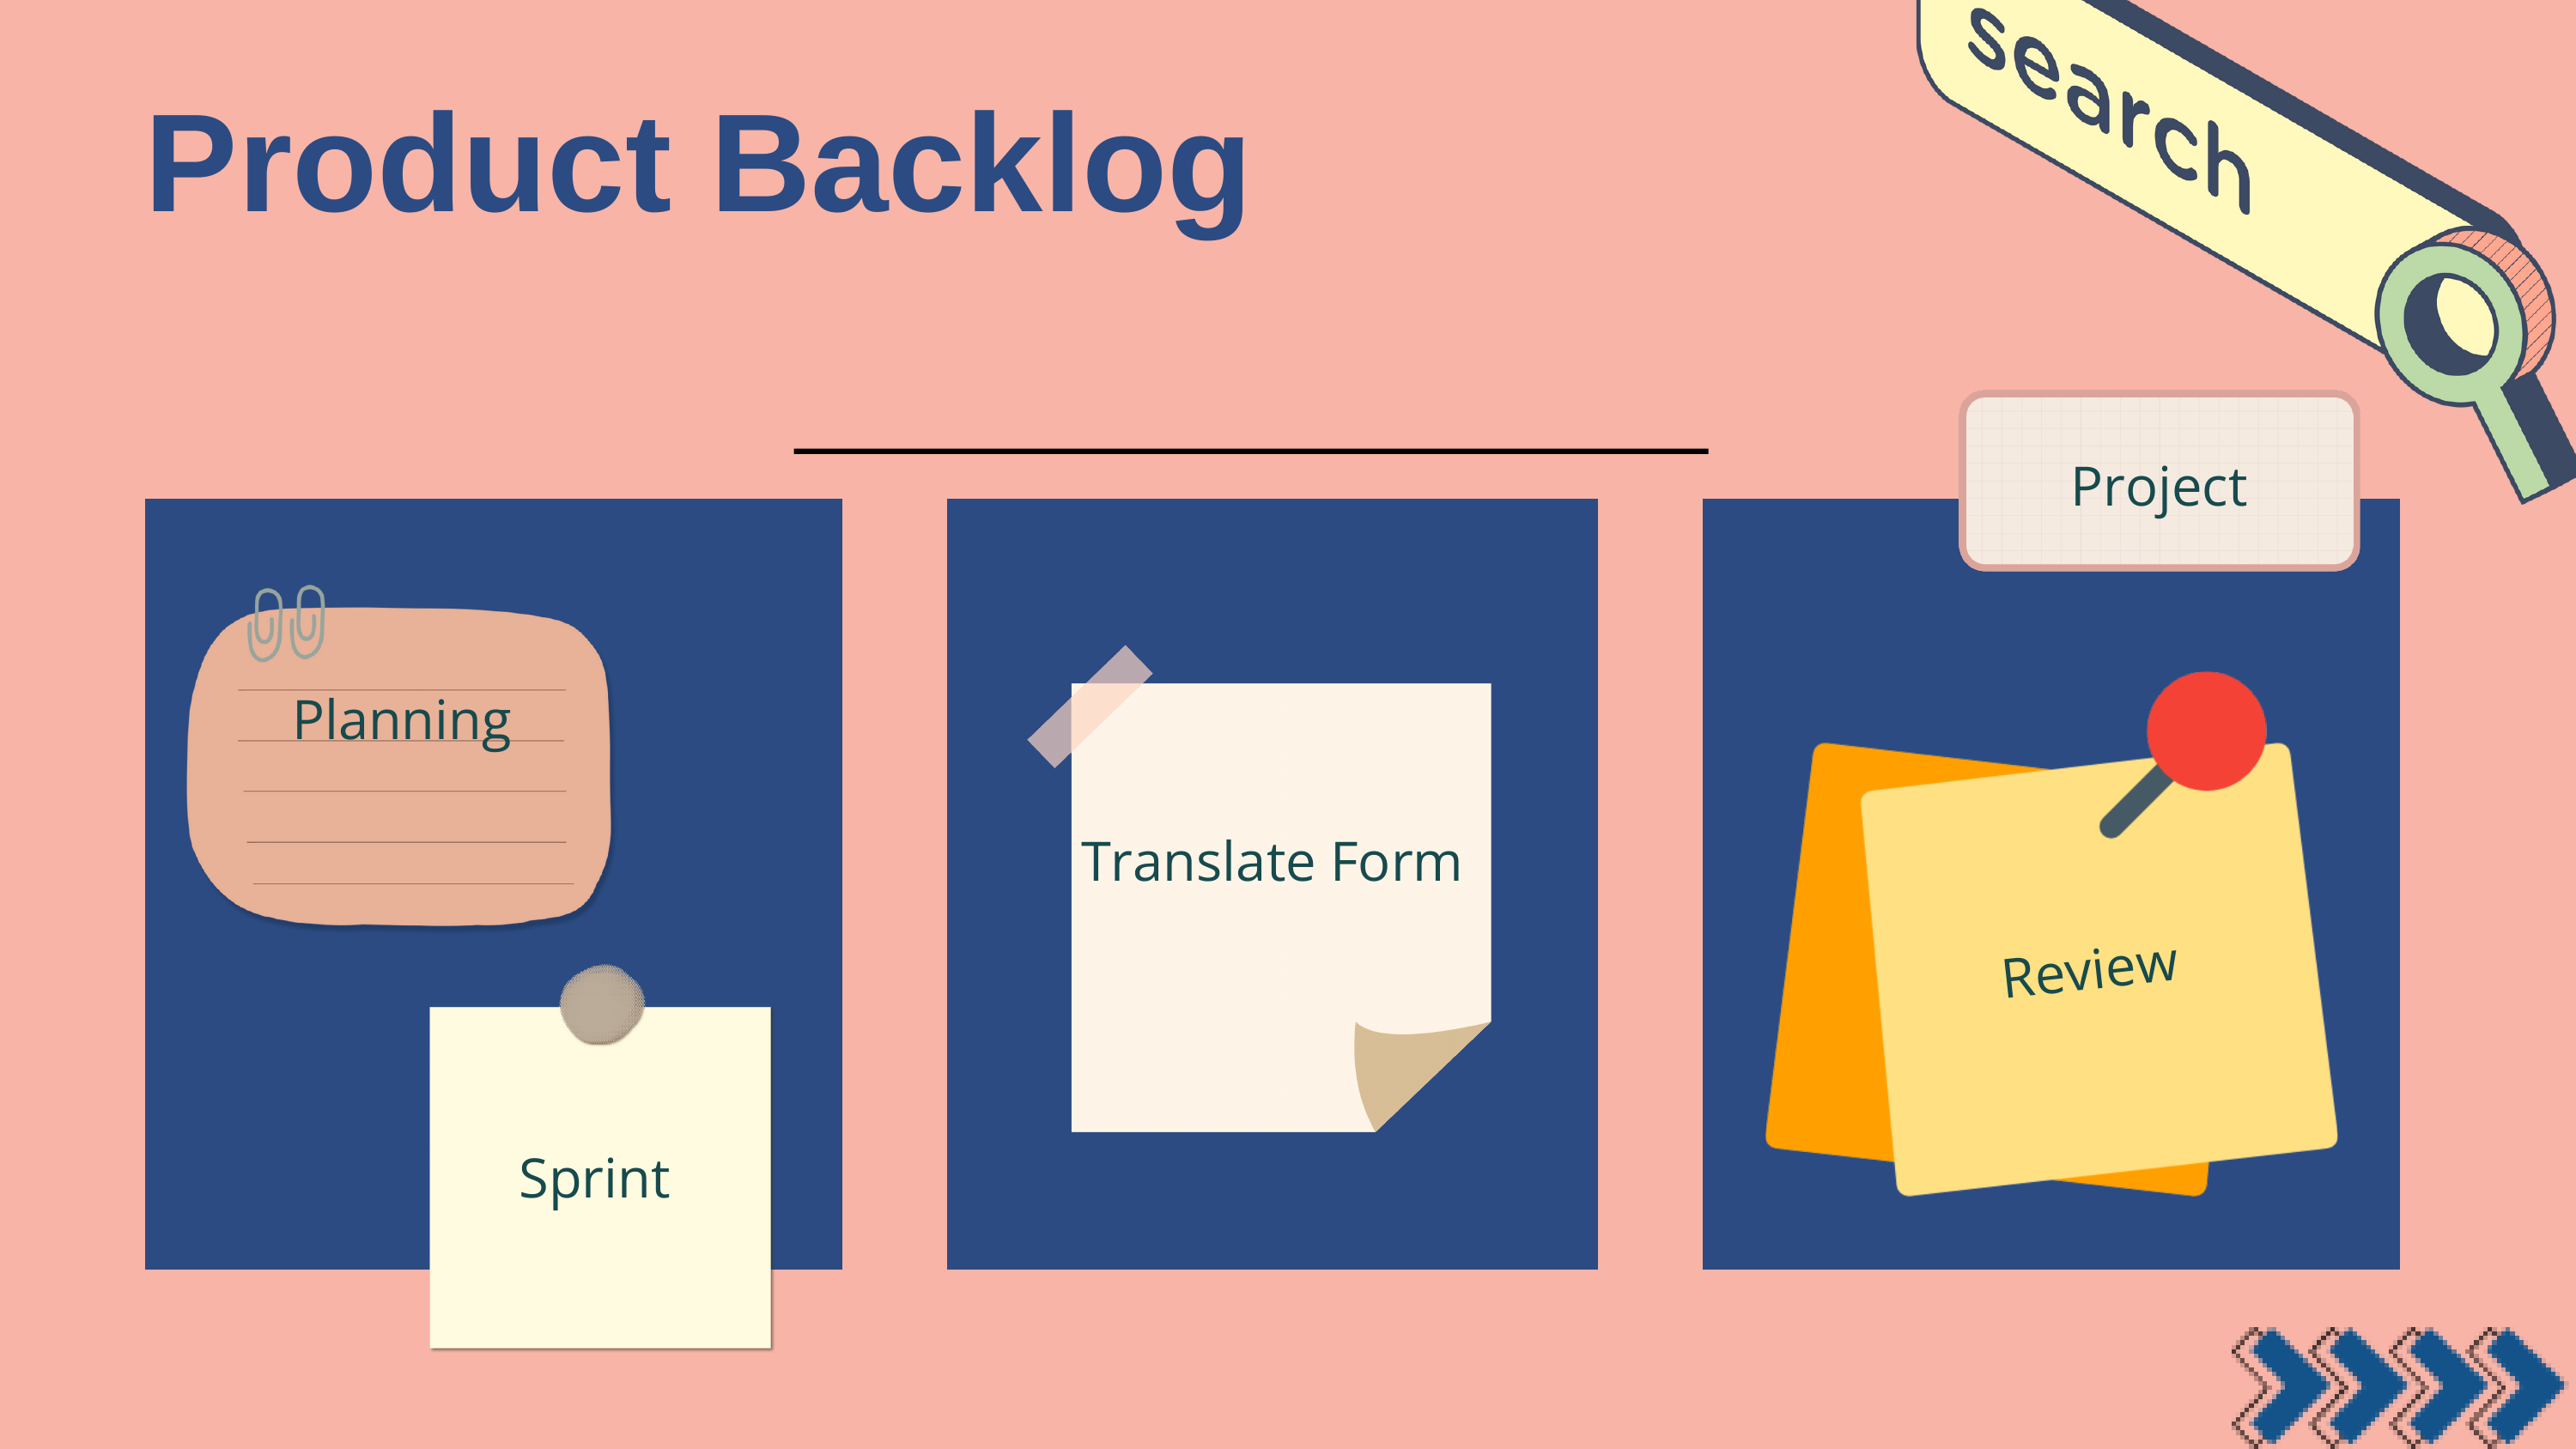

Product Backlog

Project

Planning
Translate Form
Review

Sprint